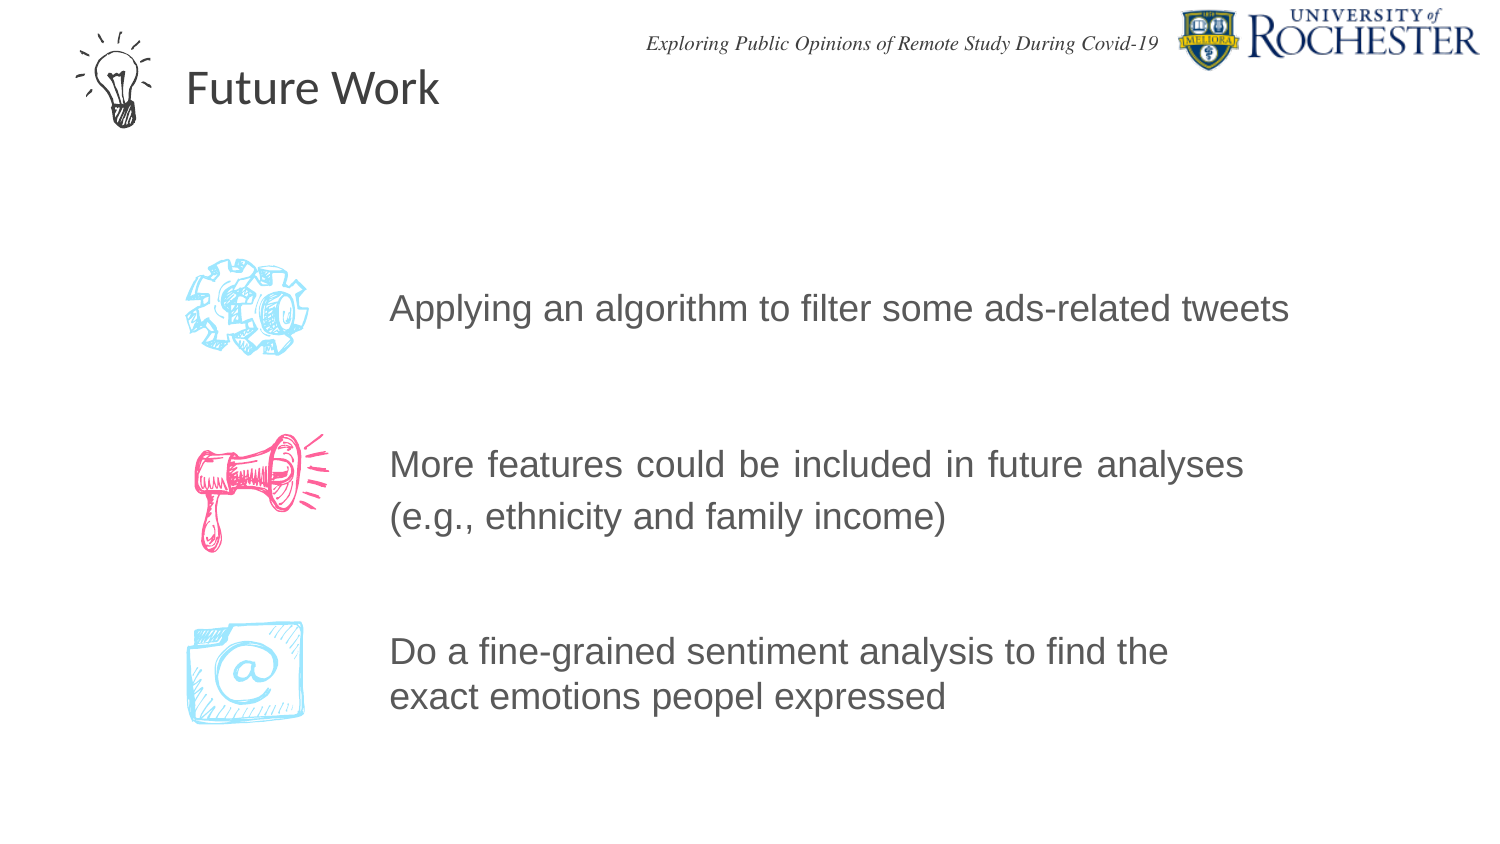

Future Work

Applying an algorithm to filter some ads-related tweets
More features could be included in future analyses (e.g., ethnicity and family income)

Do a fine-grained sentiment analysis to find the exact emotions peopel expressed